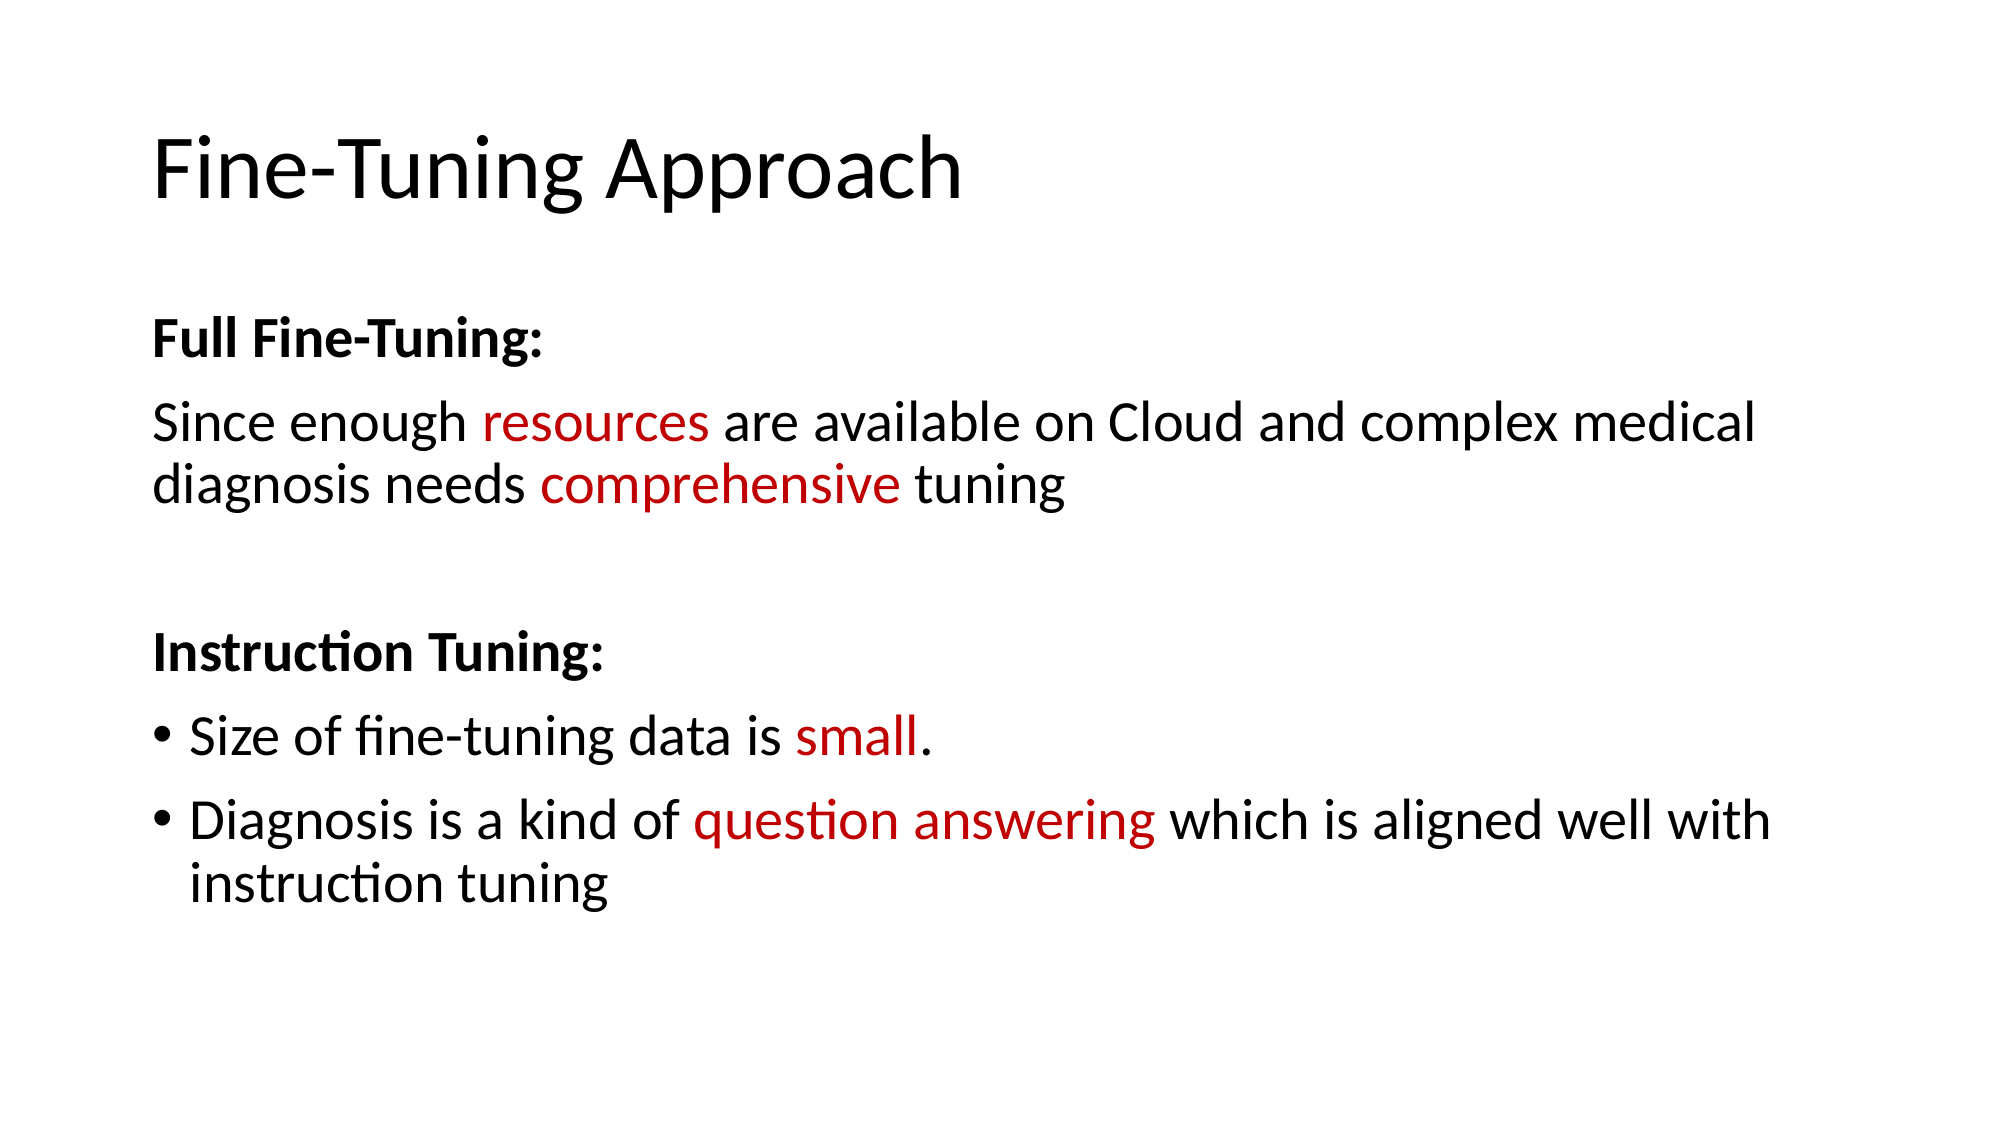

# Fine-Tuning Approach
Full Fine-Tuning:
Since enough resources are available on Cloud and complex medical diagnosis needs comprehensive tuning

Instruction Tuning:
Size of fine-tuning data is small.
Diagnosis is a kind of question answering which is aligned well with instruction tuning